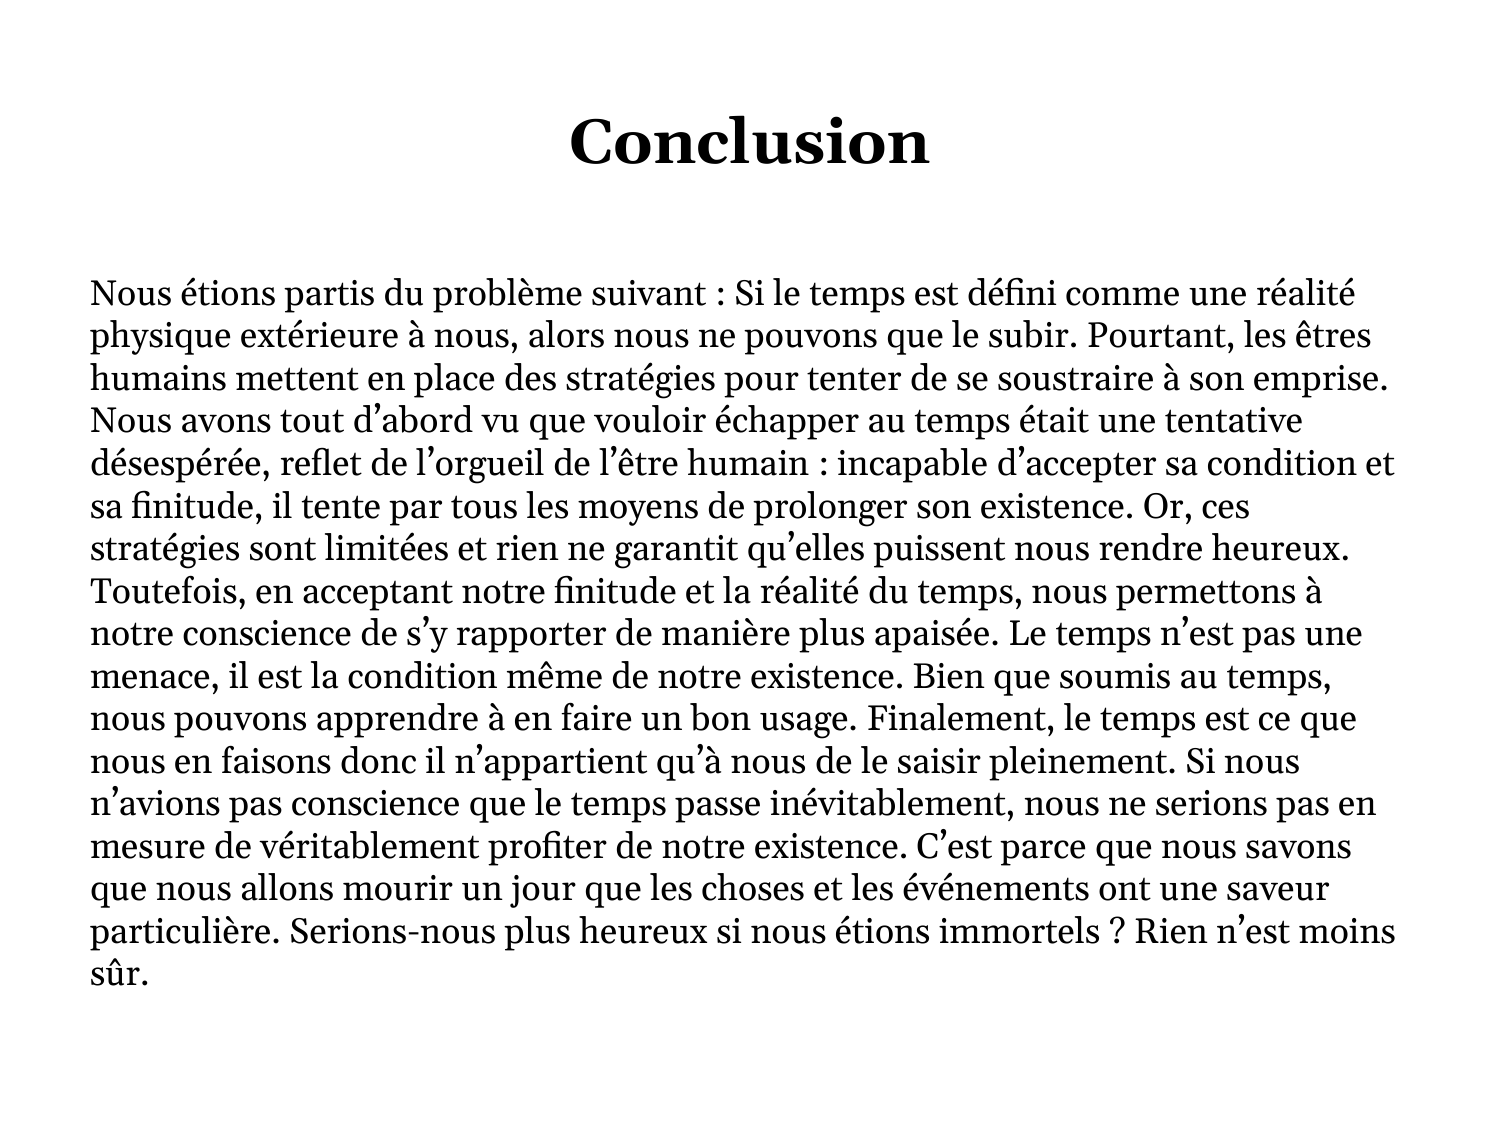

# Conclusion
Nous étions partis du problème suivant : Si le temps est défini comme une réalité physique extérieure à nous, alors nous ne pouvons que le subir. Pourtant, les êtres humains mettent en place des stratégies pour tenter de se soustraire à son emprise. Nous avons tout d’abord vu que vouloir échapper au temps était une tentative désespérée, reflet de l’orgueil de l’être humain : incapable d’accepter sa condition et sa finitude, il tente par tous les moyens de prolonger son existence. Or, ces stratégies sont limitées et rien ne garantit qu’elles puissent nous rendre heureux. Toutefois, en acceptant notre finitude et la réalité du temps, nous permettons à notre conscience de s’y rapporter de manière plus apaisée. Le temps n’est pas une menace, il est la condition même de notre existence. Bien que soumis au temps, nous pouvons apprendre à en faire un bon usage. Finalement, le temps est ce que nous en faisons donc il n’appartient qu’à nous de le saisir pleinement. Si nous n’avions pas conscience que le temps passe inévitablement, nous ne serions pas en mesure de véritablement profiter de notre existence. C’est parce que nous savons que nous allons mourir un jour que les choses et les événements ont une saveur particulière. Serions-nous plus heureux si nous étions immortels ? Rien n’est moins sûr.